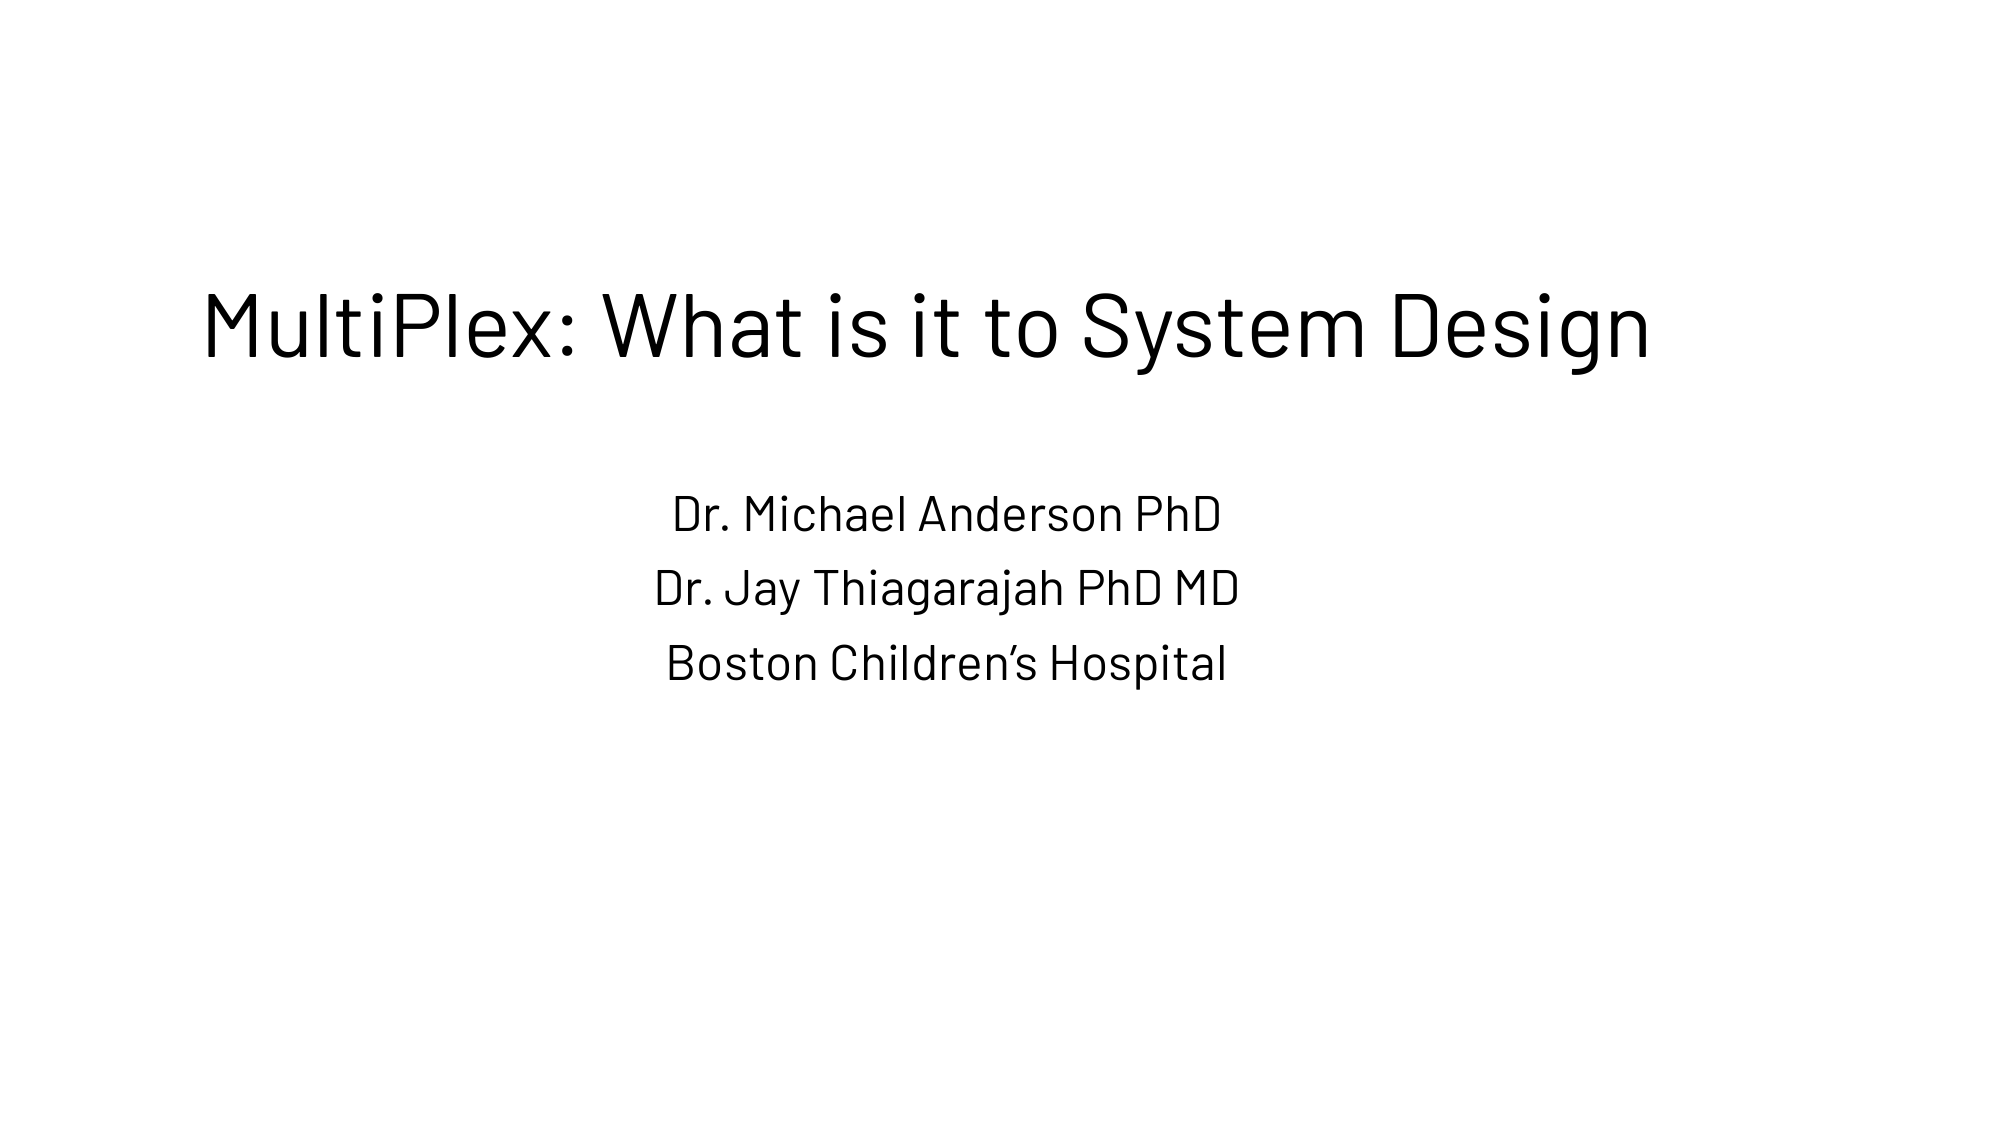

# MultiPlex: What is it to System Design
Dr. Michael Anderson PhD
Dr. Jay Thiagarajah PhD MD
Boston Children’s Hospital